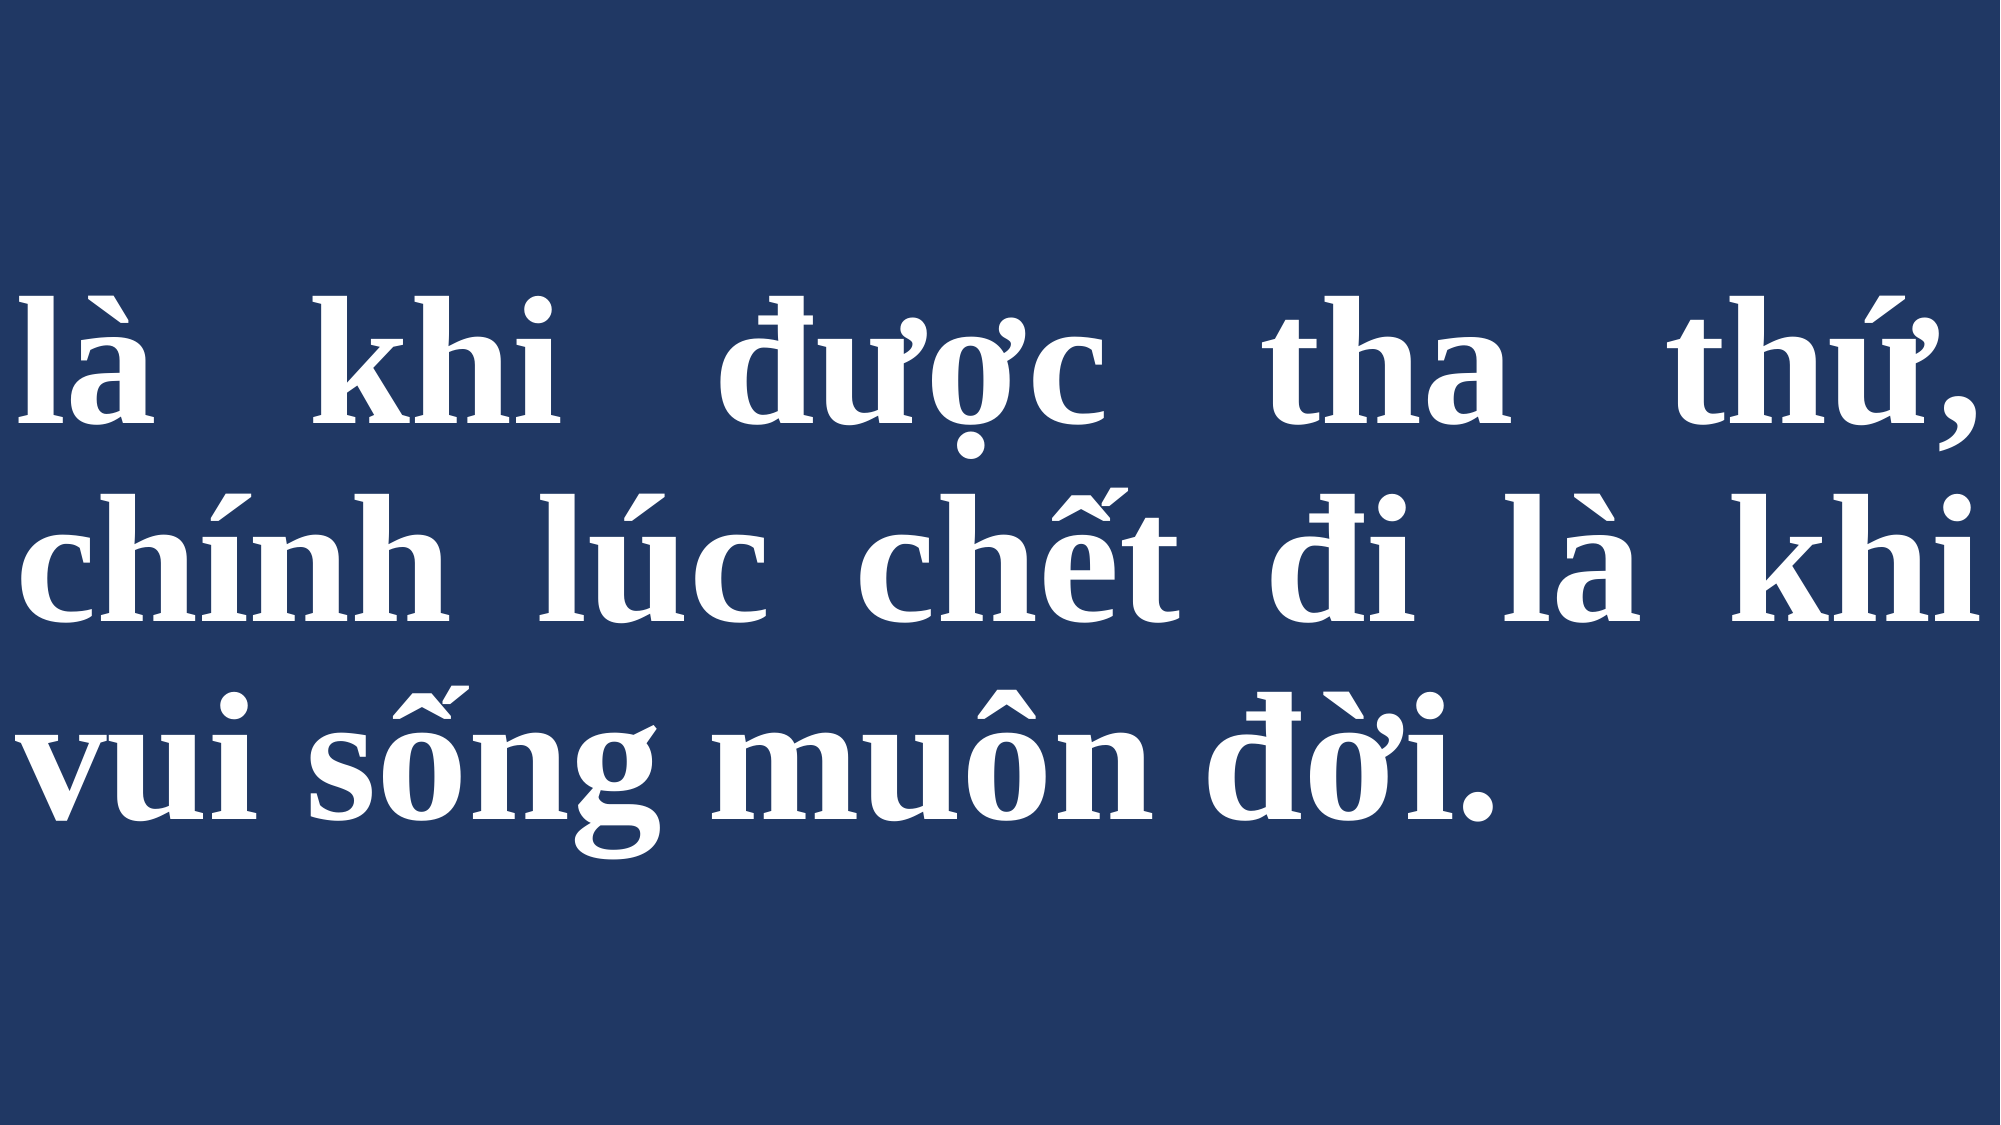

# là khi được tha thứ, chính lúc chết đi là khi vui sống muôn đời.